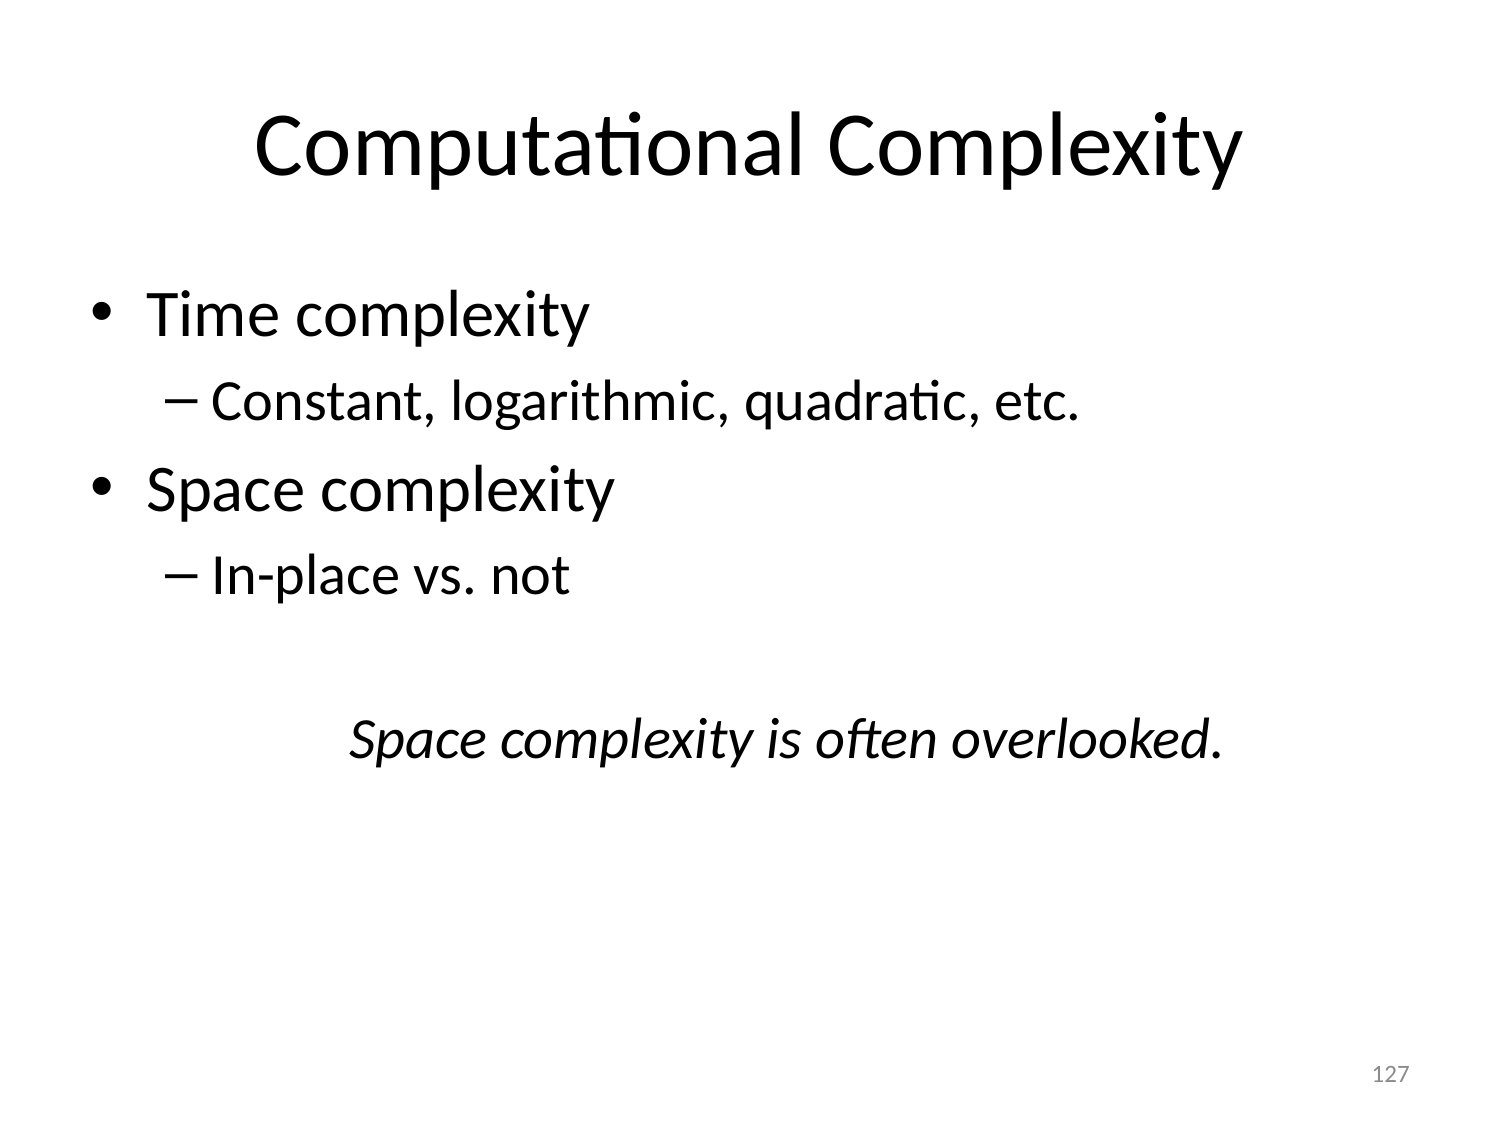

# Computational Complexity
Time complexity
Constant, logarithmic, quadratic, etc.
Space complexity
In-place vs. not

Space complexity is often overlooked.
127